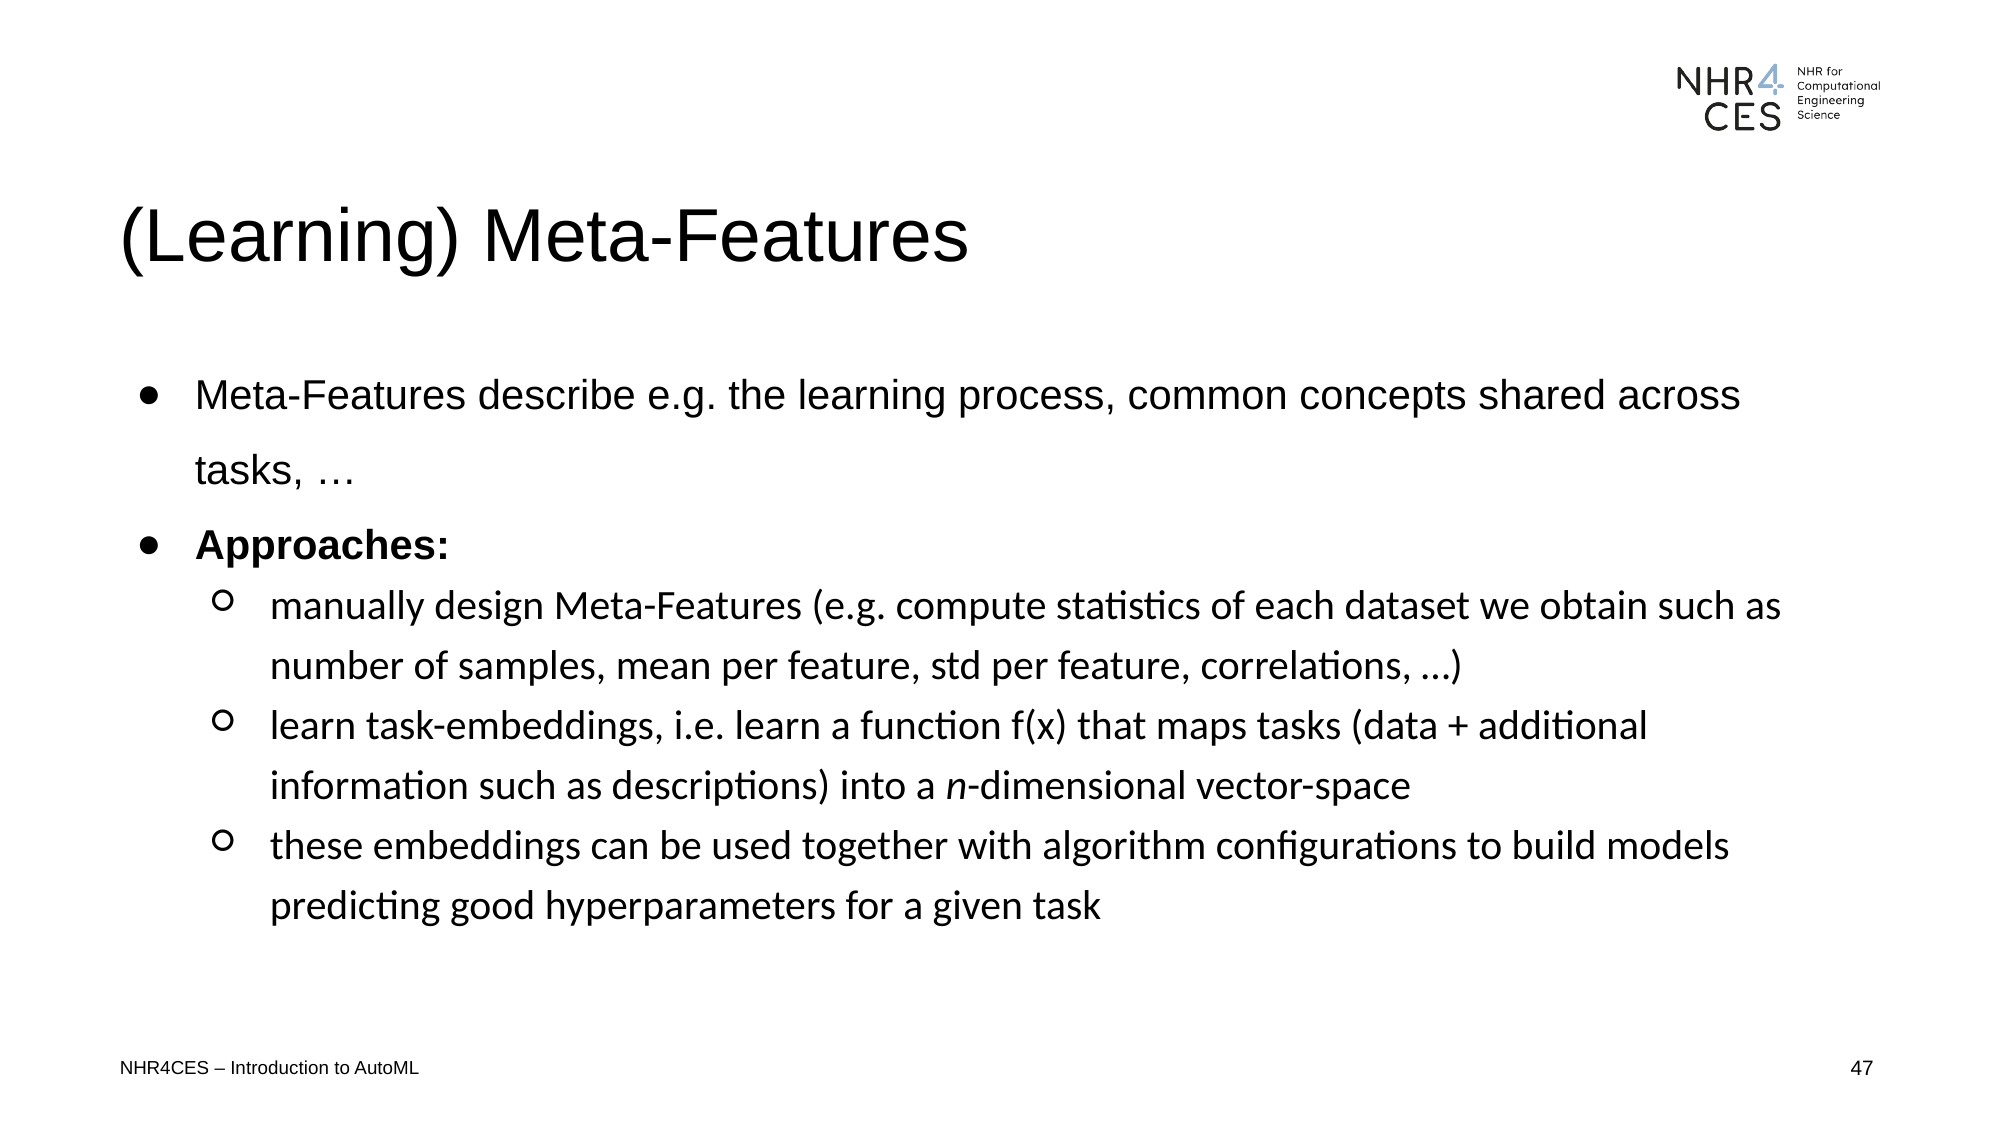

#
(Learning) Meta-Features
Meta-Features describe e.g. the learning process, common concepts shared across tasks, …
Approaches:
manually design Meta-Features (e.g. compute statistics of each dataset we obtain such as number of samples, mean per feature, std per feature, correlations, …)
learn task-embeddings, i.e. learn a function f(x) that maps tasks (data + additional information such as descriptions) into a n-dimensional vector-space
these embeddings can be used together with algorithm configurations to build models predicting good hyperparameters for a given task